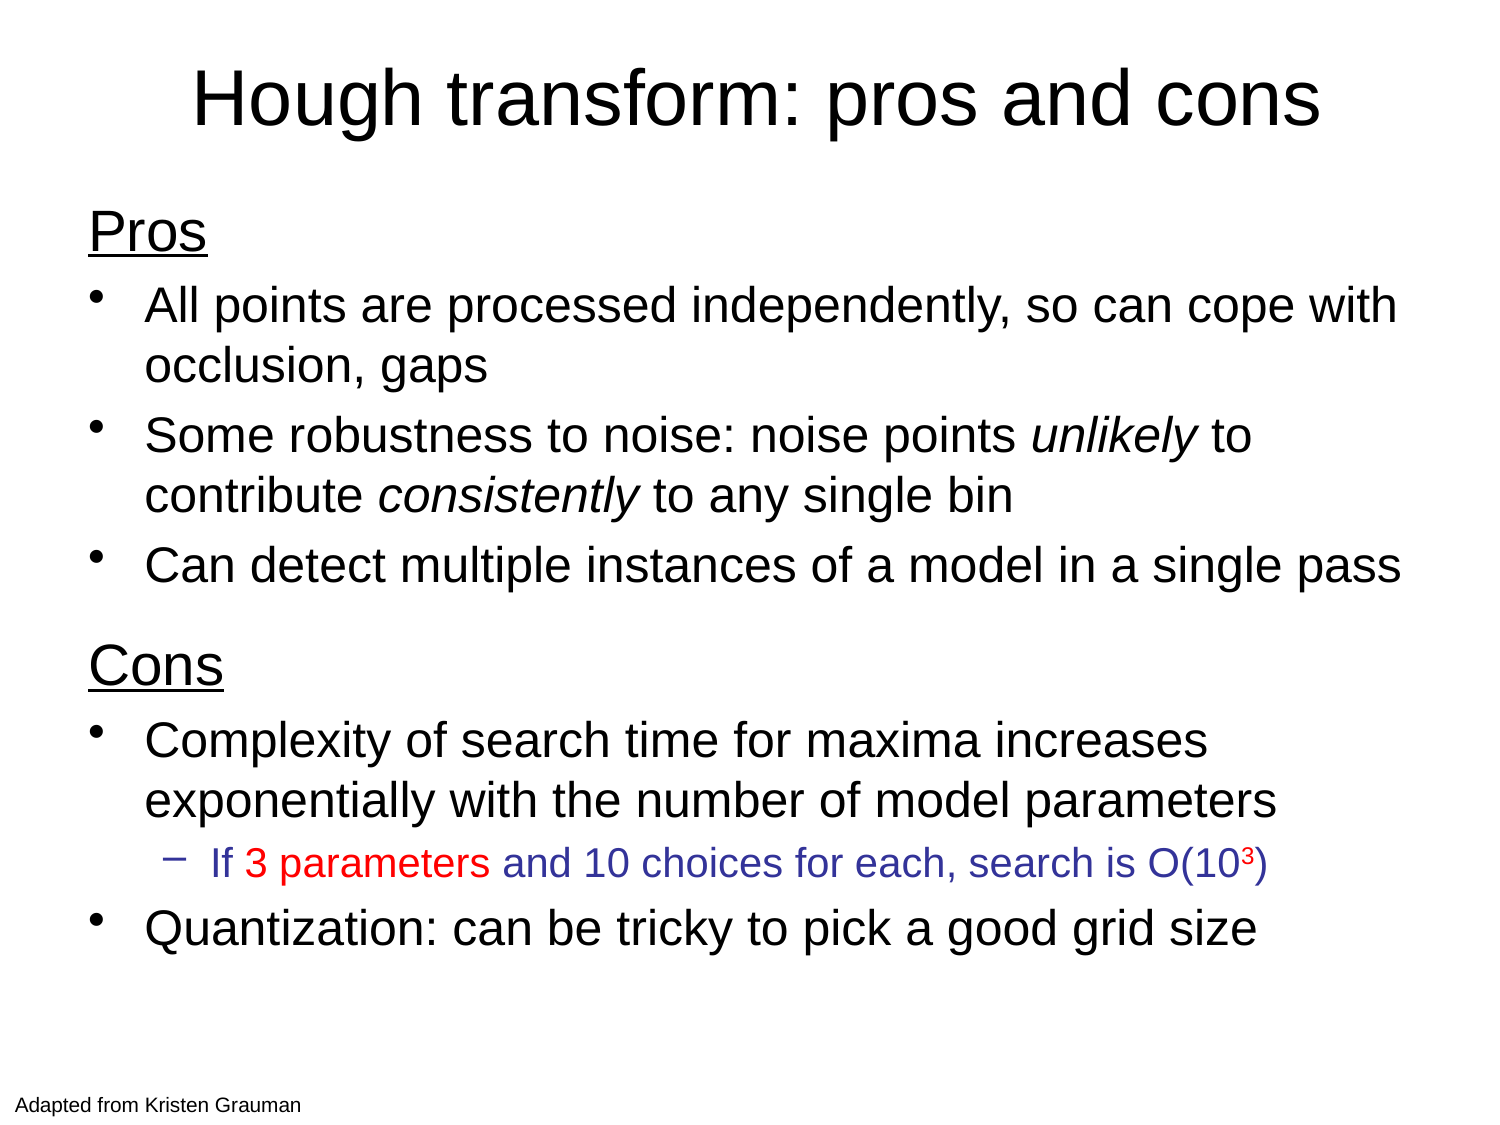

# Hough transform: pros and cons
Pros
All points are processed independently, so can cope with occlusion, gaps
Some robustness to noise: noise points unlikely to contribute consistently to any single bin
Can detect multiple instances of a model in a single pass

Cons
Complexity of search time for maxima increases exponentially with the number of model parameters
If 3 parameters and 10 choices for each, search is O(103)
Quantization: can be tricky to pick a good grid size

Adapted from Kristen Grauman